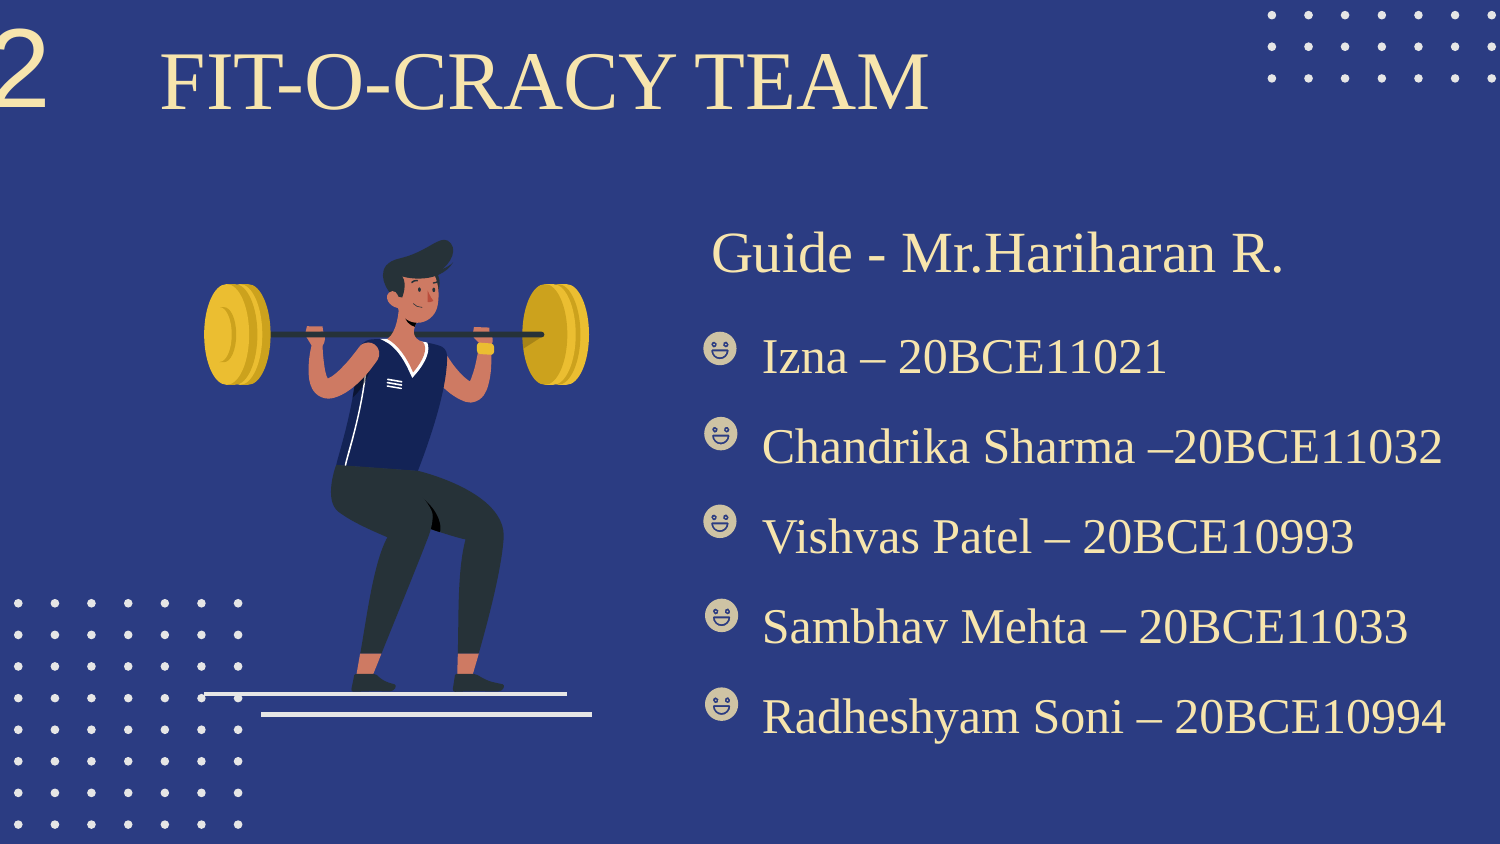

2
FIT-O-CRACY TEAM
Guide - Mr.Hariharan R.

 Izna – 20BCE11021
 Chandrika Sharma –20BCE11032
 Vishvas Patel – 20BCE10993
 Sambhav Mehta – 20BCE11033
 Radheshyam Soni – 20BCE10994